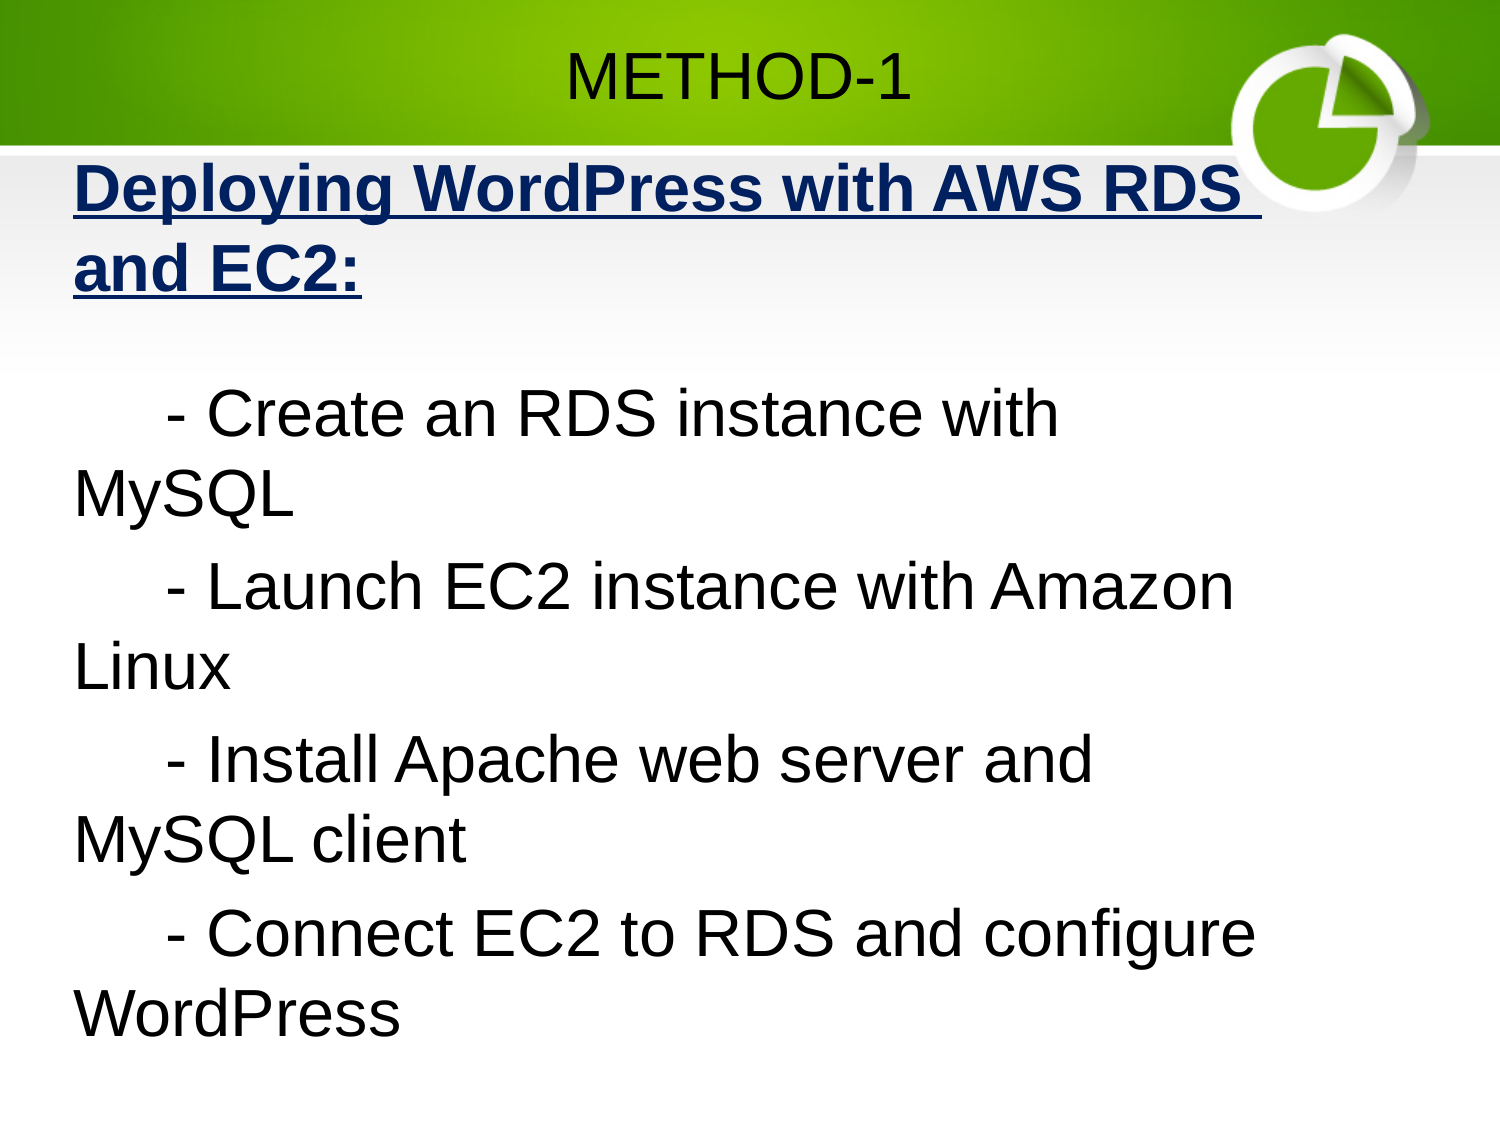

METHOD-1
# Deploying WordPress with AWS RDS and EC2:

     - Create an RDS instance with MySQL
     - Launch EC2 instance with Amazon Linux
     - Install Apache web server and MySQL client
     - Connect EC2 to RDS and configure WordPress